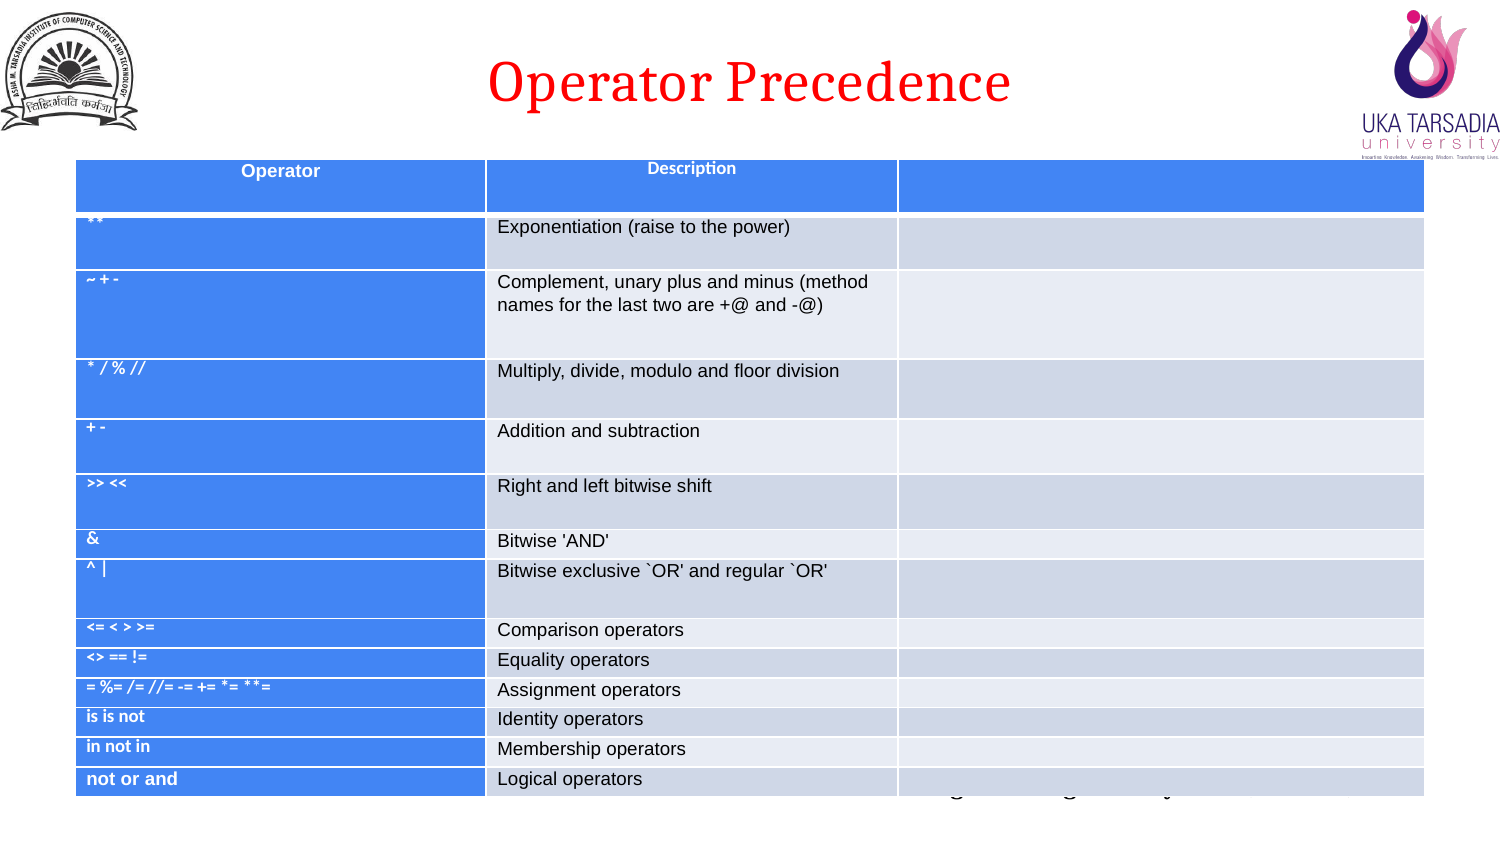

# Operator Precedence
| Operator | Description |  |
| --- | --- | --- |
| \*\* | Exponentiation (raise to the power) |  |
| ~ + - | Complement, unary plus and minus (method names for the last two are +@ and -@) |  |
| \* / % // | Multiply, divide, modulo and floor division |  |
| + - | Addition and subtraction |  |
| >> << | Right and left bitwise shift |  |
| & | Bitwise 'AND' |  |
| ^ | | Bitwise exclusive `OR' and regular `OR' |  |
| <= < > >= | Comparison operators |  |
| <> == != | Equality operators |  |
| = %= /= //= -= += \*= \*\*= | Assignment operators |  |
| is is not | Identity operators |  |
| in not in | Membership operators |  |
| not or and | Logical operators |  |